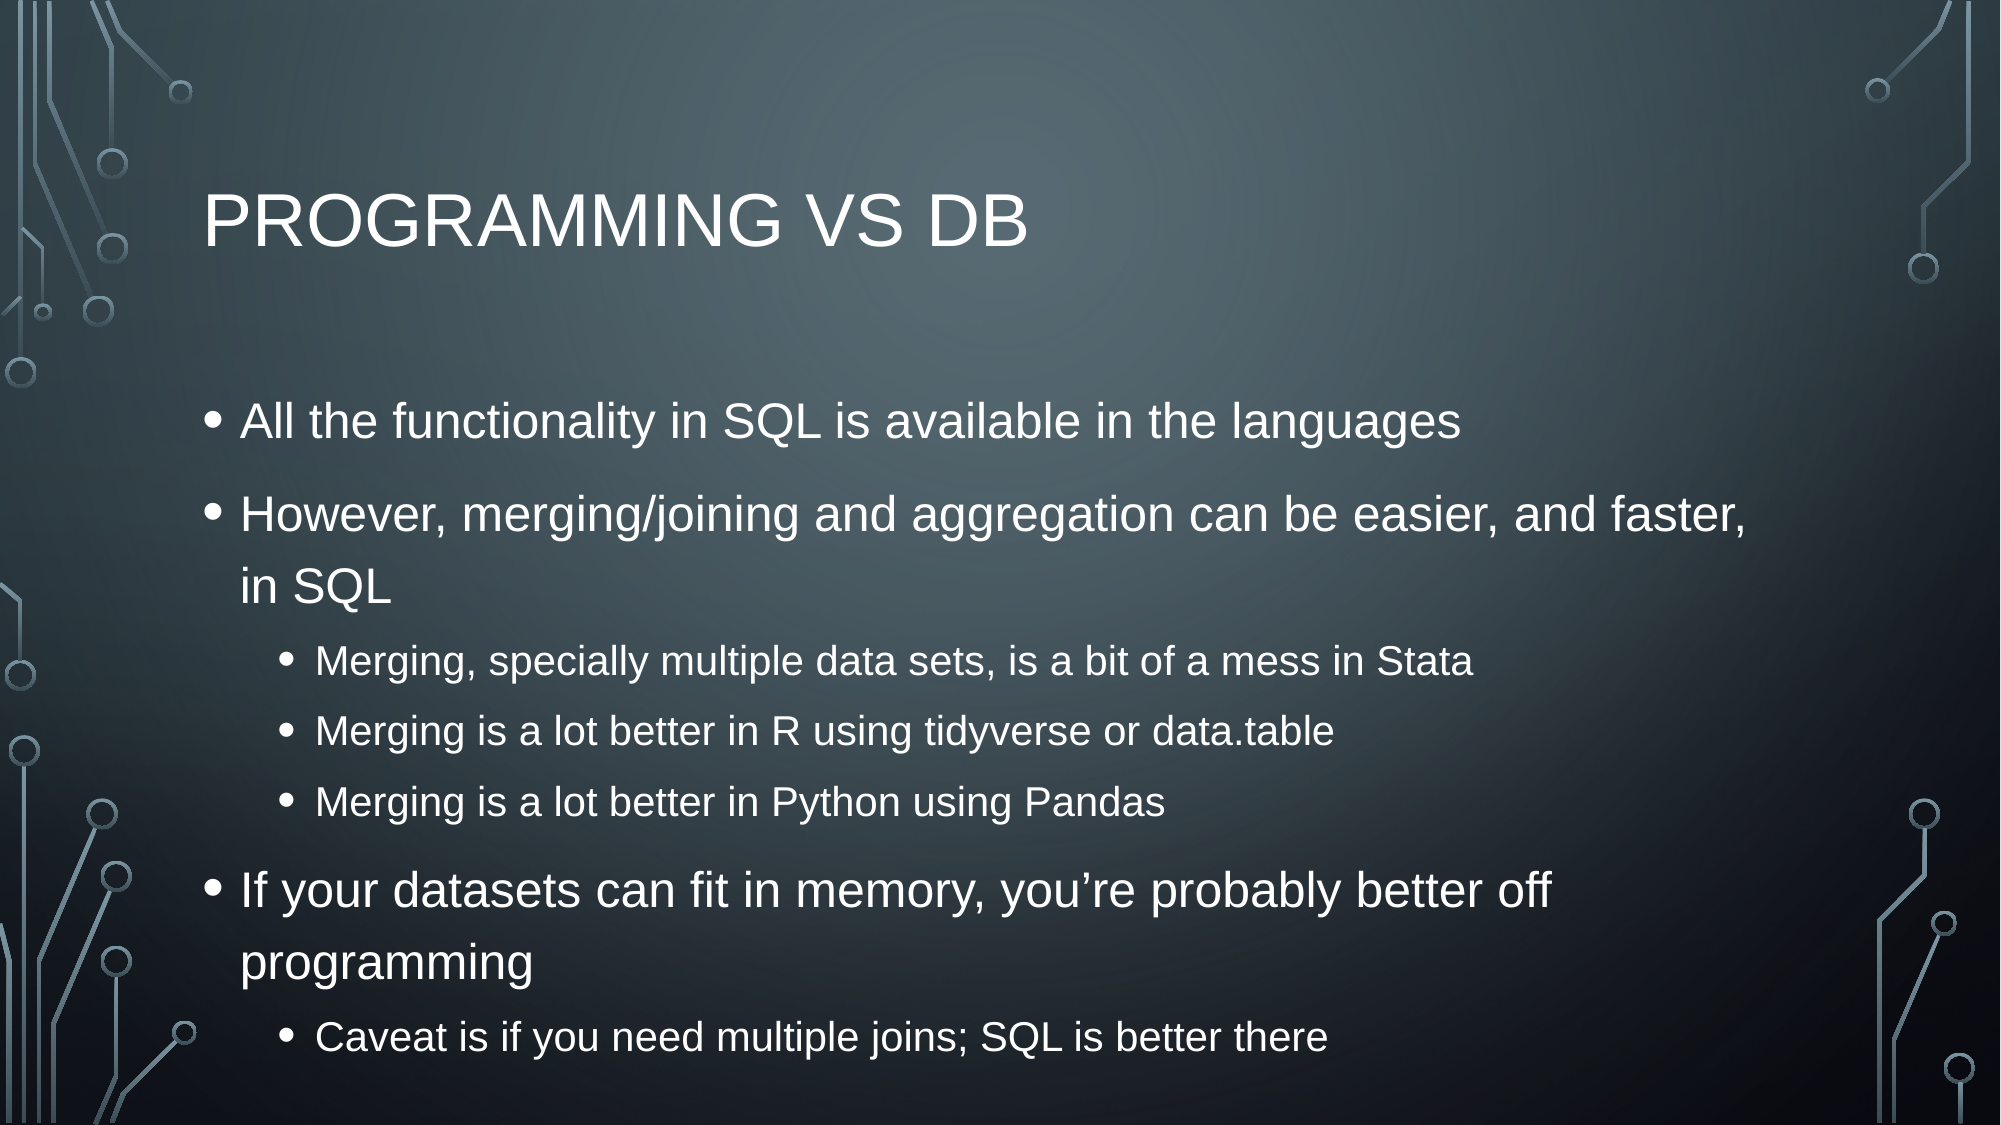

# Programming vs db
All the functionality in SQL is available in the languages
However, merging/joining and aggregation can be easier, and faster, in SQL
Merging, specially multiple data sets, is a bit of a mess in Stata
Merging is a lot better in R using tidyverse or data.table
Merging is a lot better in Python using Pandas
If your datasets can fit in memory, you’re probably better off programming
Caveat is if you need multiple joins; SQL is better there